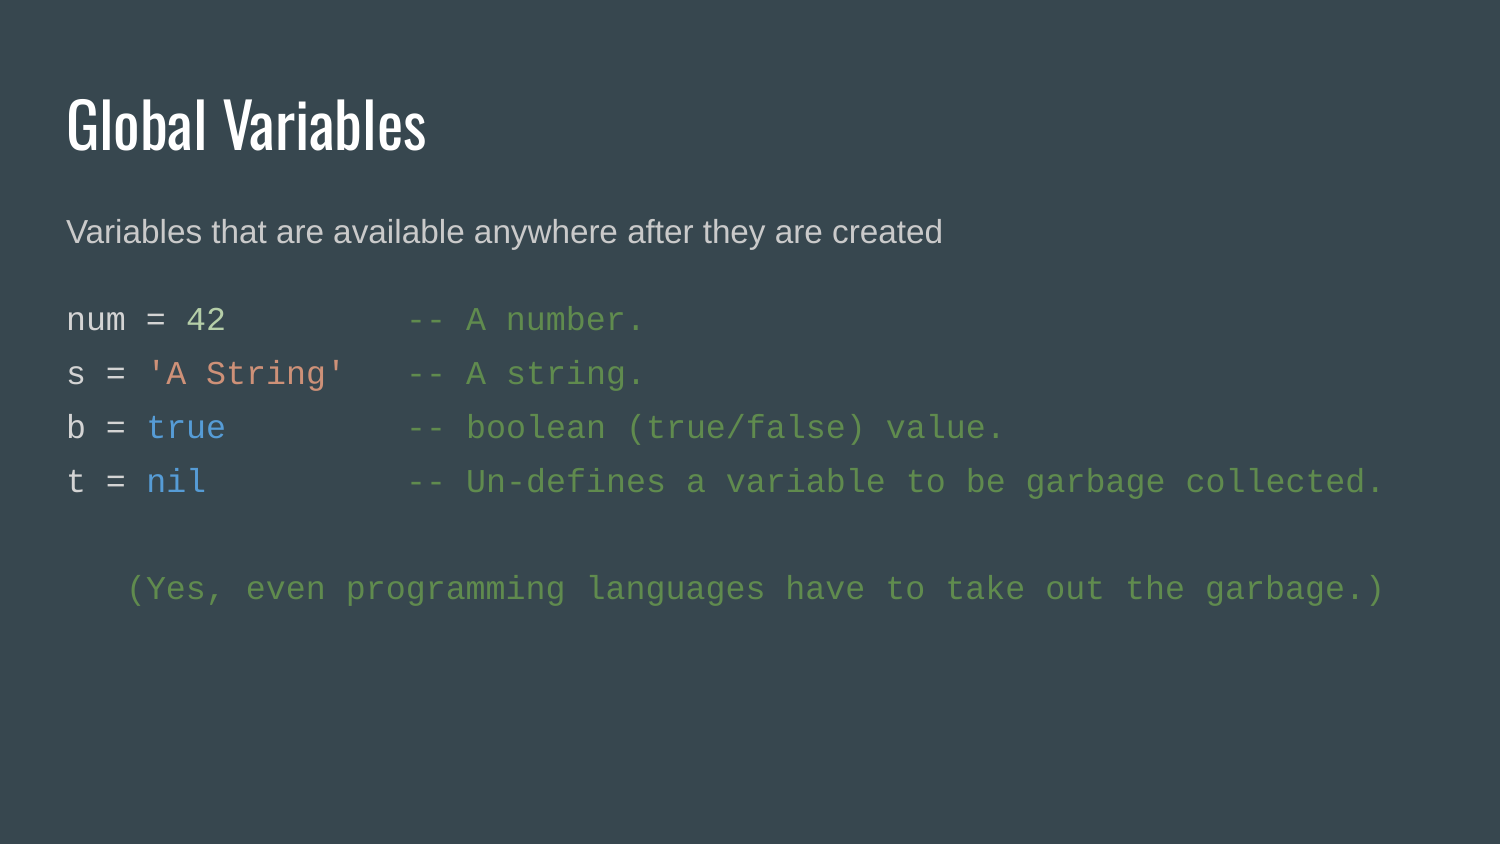

# Global Variables
Variables that are available anywhere after they are created
num = 42         -- A number.
s = 'A String'   -- A string.
b = true         -- boolean (true/false) value.
t = nil          -- Un-defines a variable to be garbage collected.

   (Yes, even programming languages have to take out the garbage.)